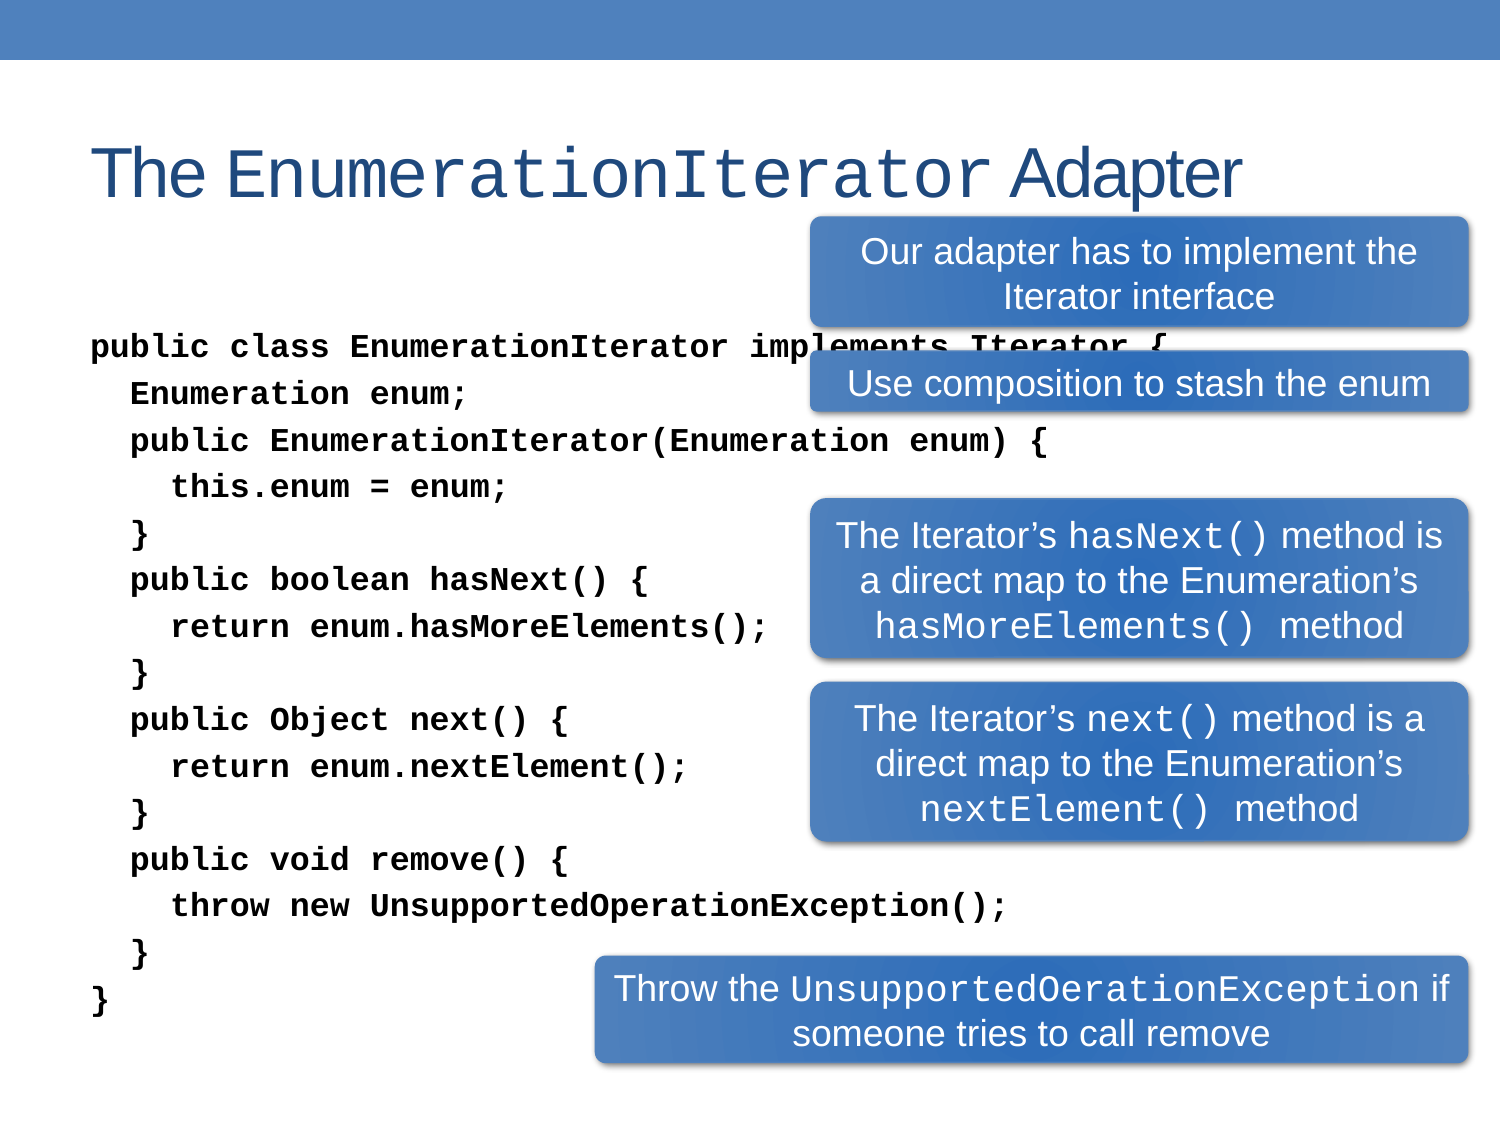

54
# The EnumerationIterator Adapter
Our adapter has to implement the Iterator interface
public class EnumerationIterator implements Iterator {
  Enumeration enum;
  public EnumerationIterator(Enumeration enum) {
    this.enum = enum;
  }
  public boolean hasNext() {
    return enum.hasMoreElements();
  }
  public Object next() {
    return enum.nextElement();
  }
  public void remove() {
    throw new UnsupportedOperationException();
  }
}
Use composition to stash the enum
The Iterator’s hasNext() method is a direct map to the Enumeration’s hasMoreElements() method
The Iterator’s next() method is a direct map to the Enumeration’s nextElement() method
Throw the UnsupportedOerationException if someone tries to call remove